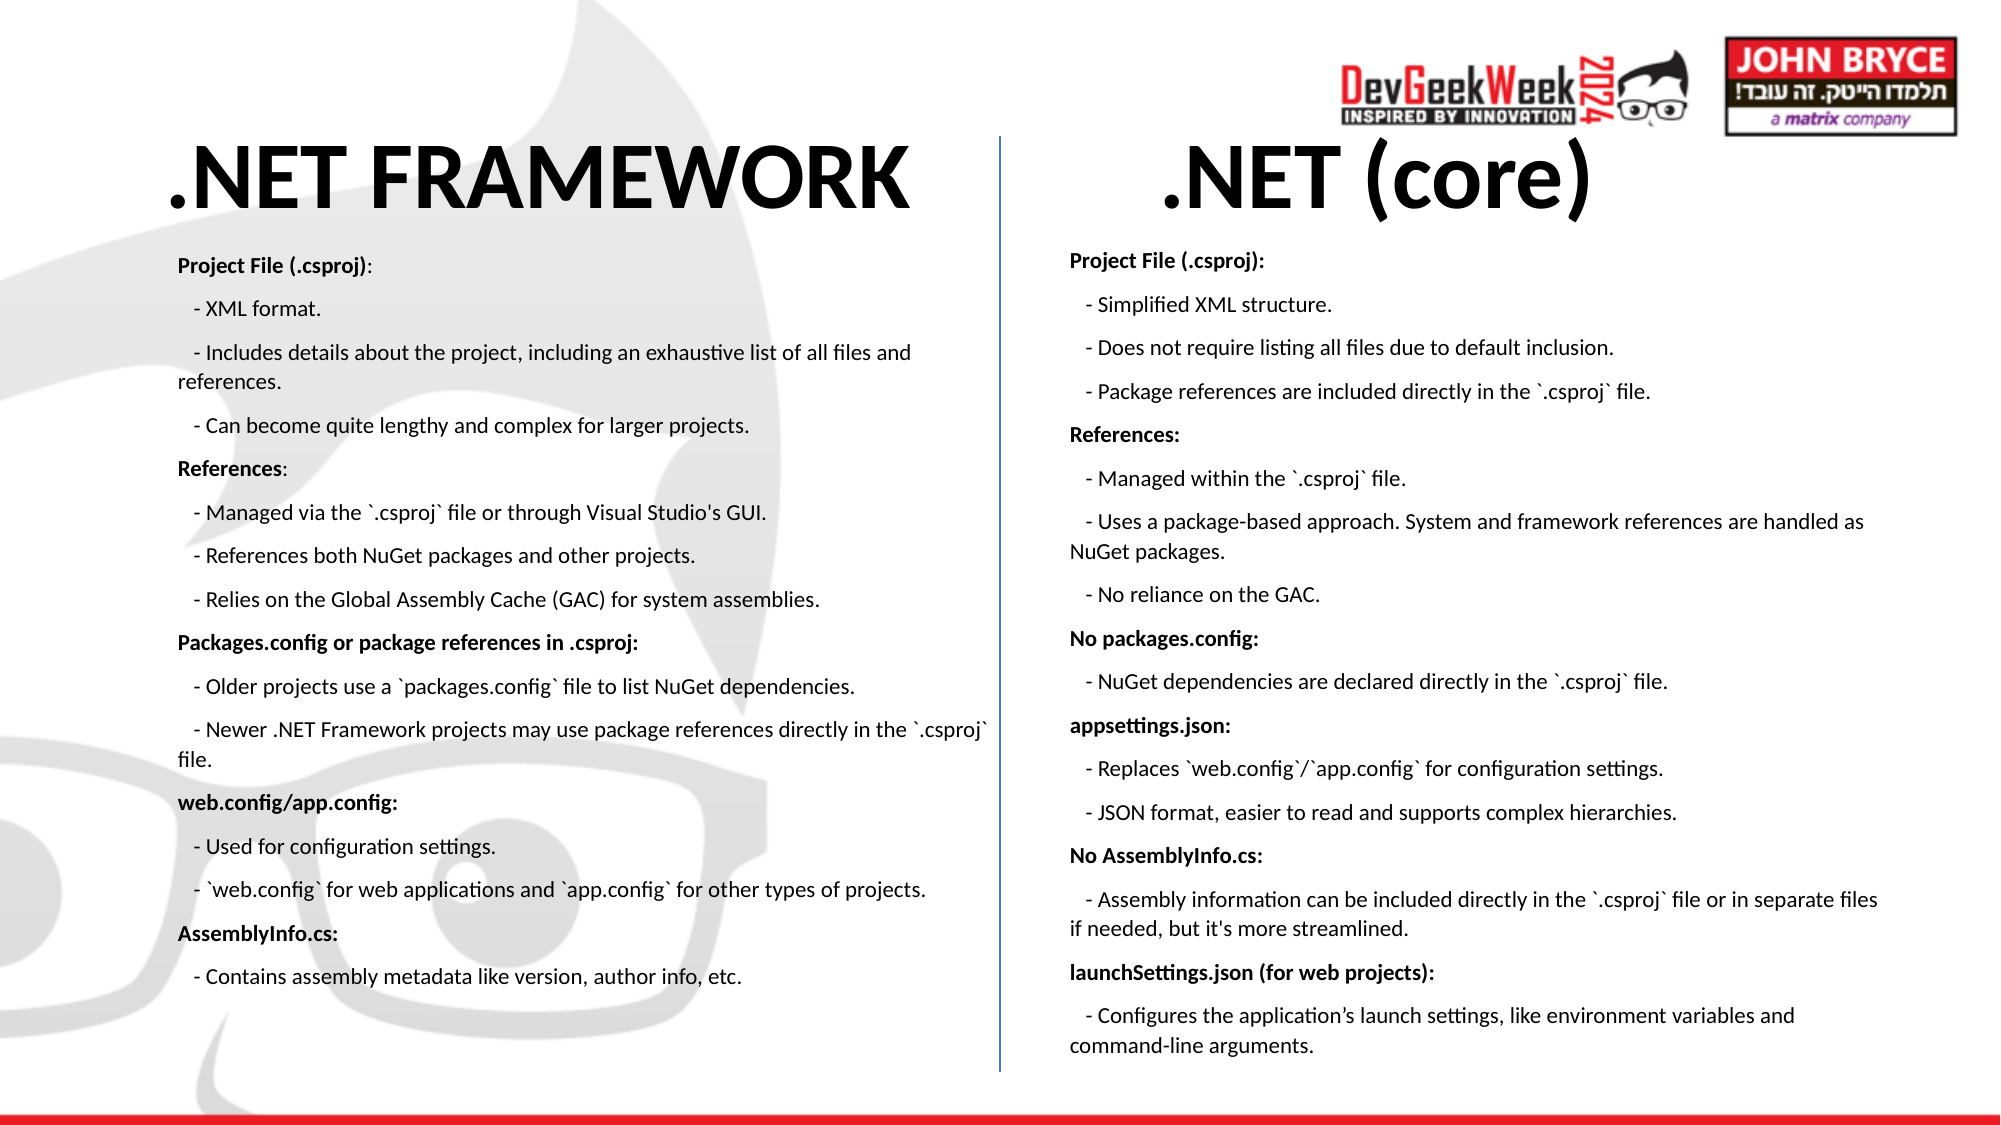

.NET FRAMEWORK
.NET (core)

Project File (.csproj):
   - XML format.
   - Includes details about the project, including an exhaustive list of all files and references.
   - Can become quite lengthy and complex for larger projects.
References:
   - Managed via the `.csproj` file or through Visual Studio's GUI.
   - References both NuGet packages and other projects.
   - Relies on the Global Assembly Cache (GAC) for system assemblies.
Packages.config or package references in .csproj:
   - Older projects use a `packages.config` file to list NuGet dependencies.
   - Newer .NET Framework projects may use package references directly in the `.csproj` file.
web.config/app.config:
   - Used for configuration settings.
   - `web.config` for web applications and `app.config` for other types of projects.
AssemblyInfo.cs:
   - Contains assembly metadata like version, author info, etc.

Project File (.csproj):
   - Simplified XML structure.
   - Does not require listing all files due to default inclusion.
   - Package references are included directly in the `.csproj` file.
References:
   - Managed within the `.csproj` file.
   - Uses a package-based approach. System and framework references are handled as NuGet packages.
   - No reliance on the GAC.
No packages.config:
   - NuGet dependencies are declared directly in the `.csproj` file.
appsettings.json:
   - Replaces `web.config`/`app.config` for configuration settings.
   - JSON format, easier to read and supports complex hierarchies.
No AssemblyInfo.cs:
   - Assembly information can be included directly in the `.csproj` file or in separate files if needed, but it's more streamlined.
launchSettings.json (for web projects):
   - Configures the application’s launch settings, like environment variables and command-line arguments.